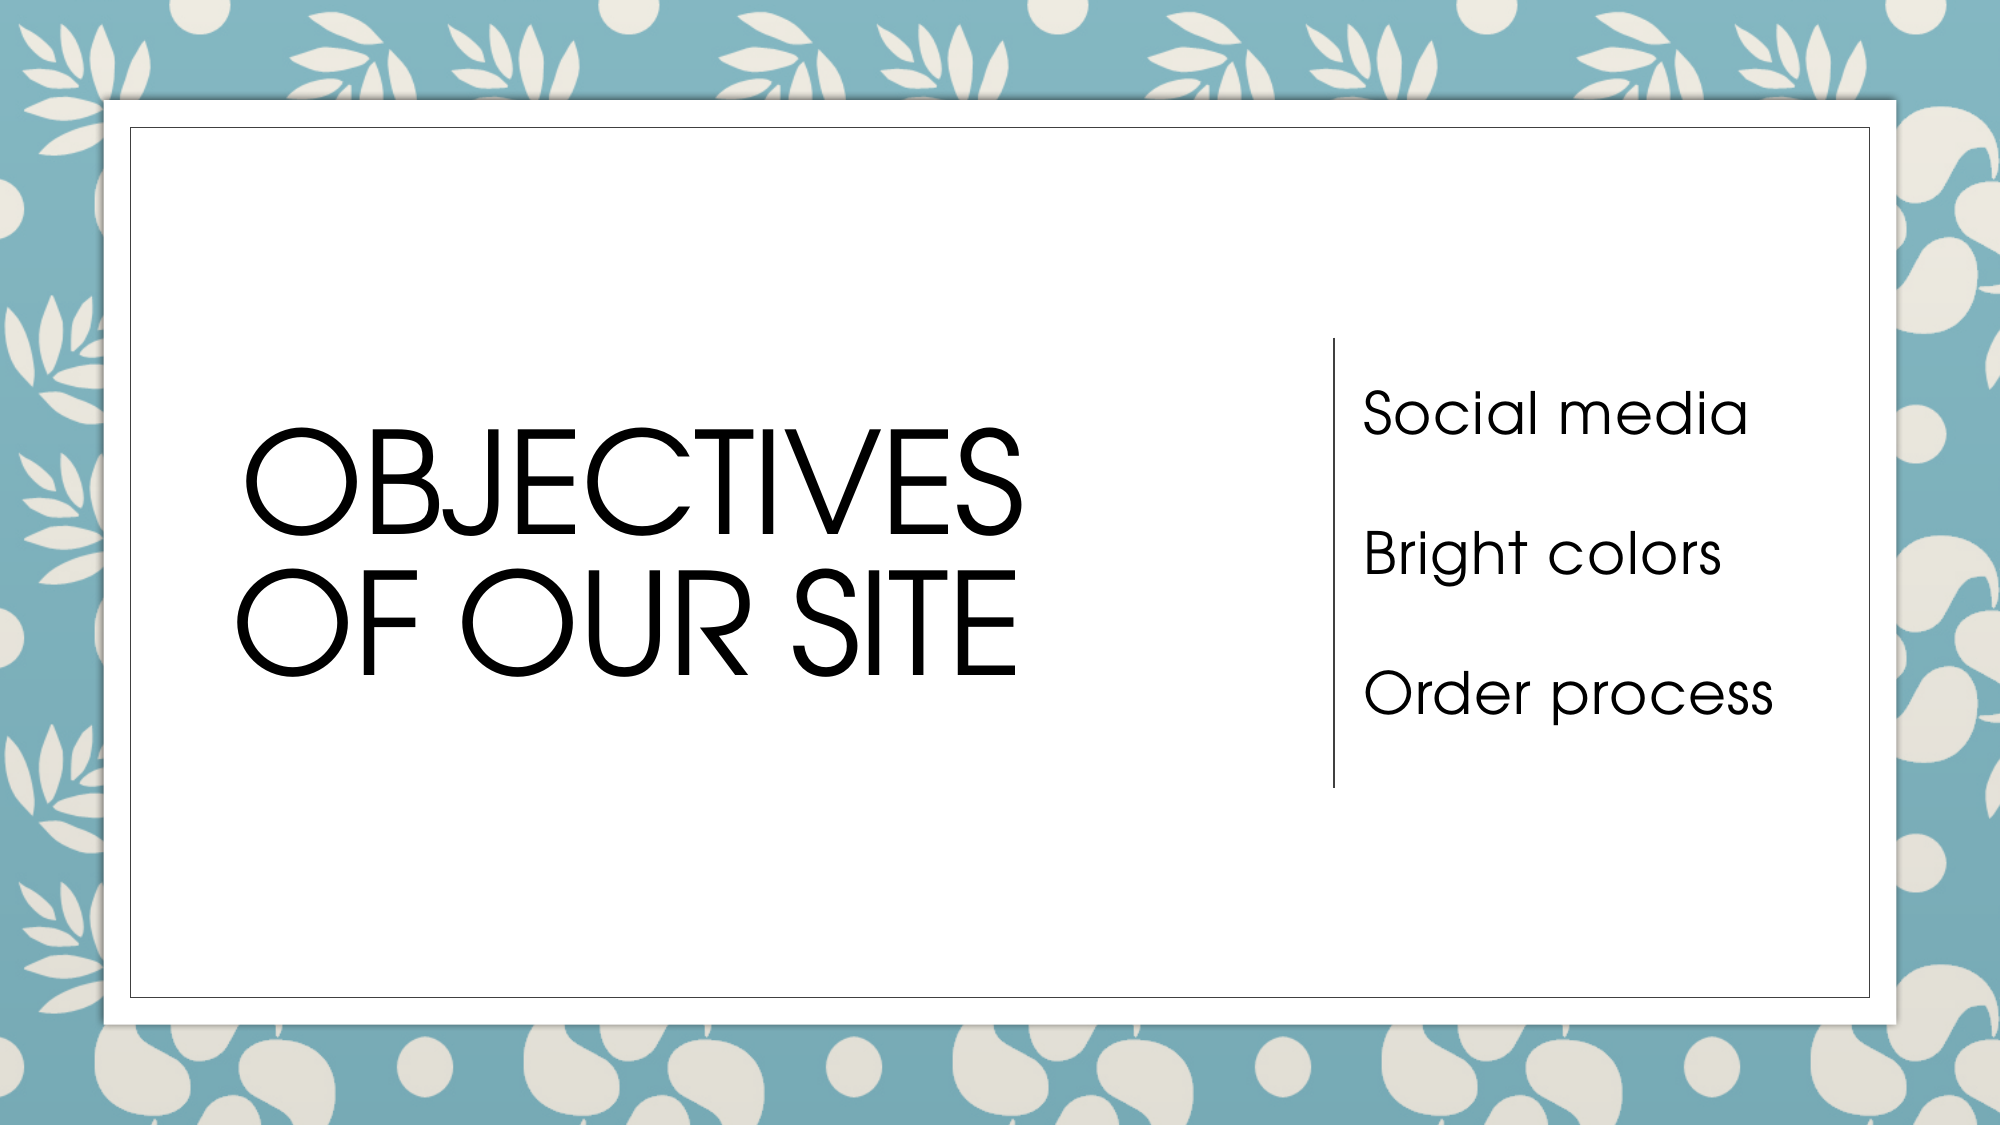

Social media

Bright colors

Order process

# Objectives of our site